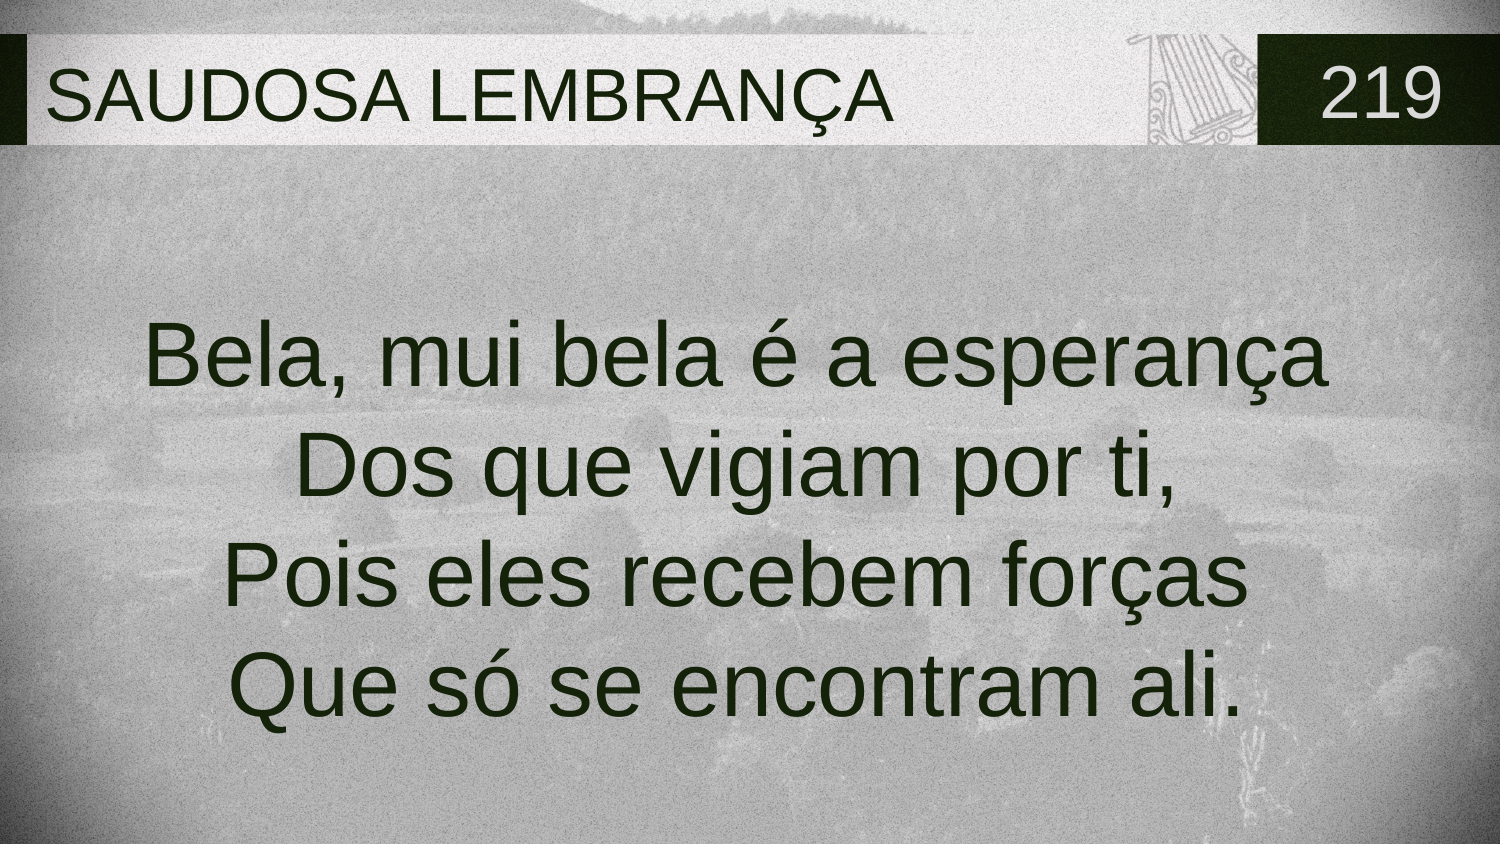

# SAUDOSA LEMBRANÇA
219
Bela, mui bela é a esperança
Dos que vigiam por ti,
Pois eles recebem forças
Que só se encontram ali.